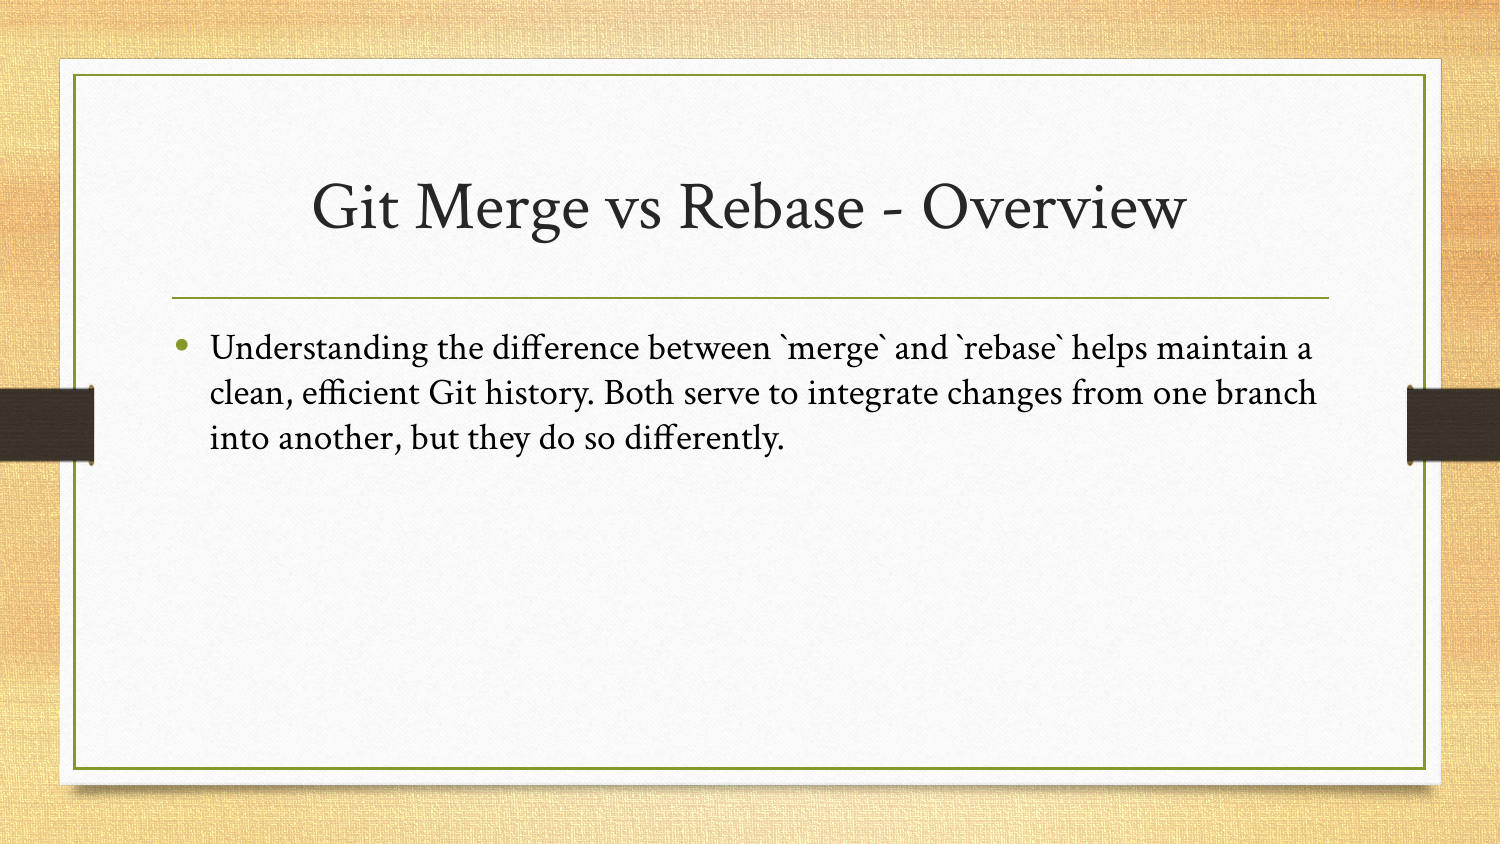

# Git Merge vs Rebase - Overview
Understanding the difference between `merge` and `rebase` helps maintain a clean, efficient Git history. Both serve to integrate changes from one branch into another, but they do so differently.